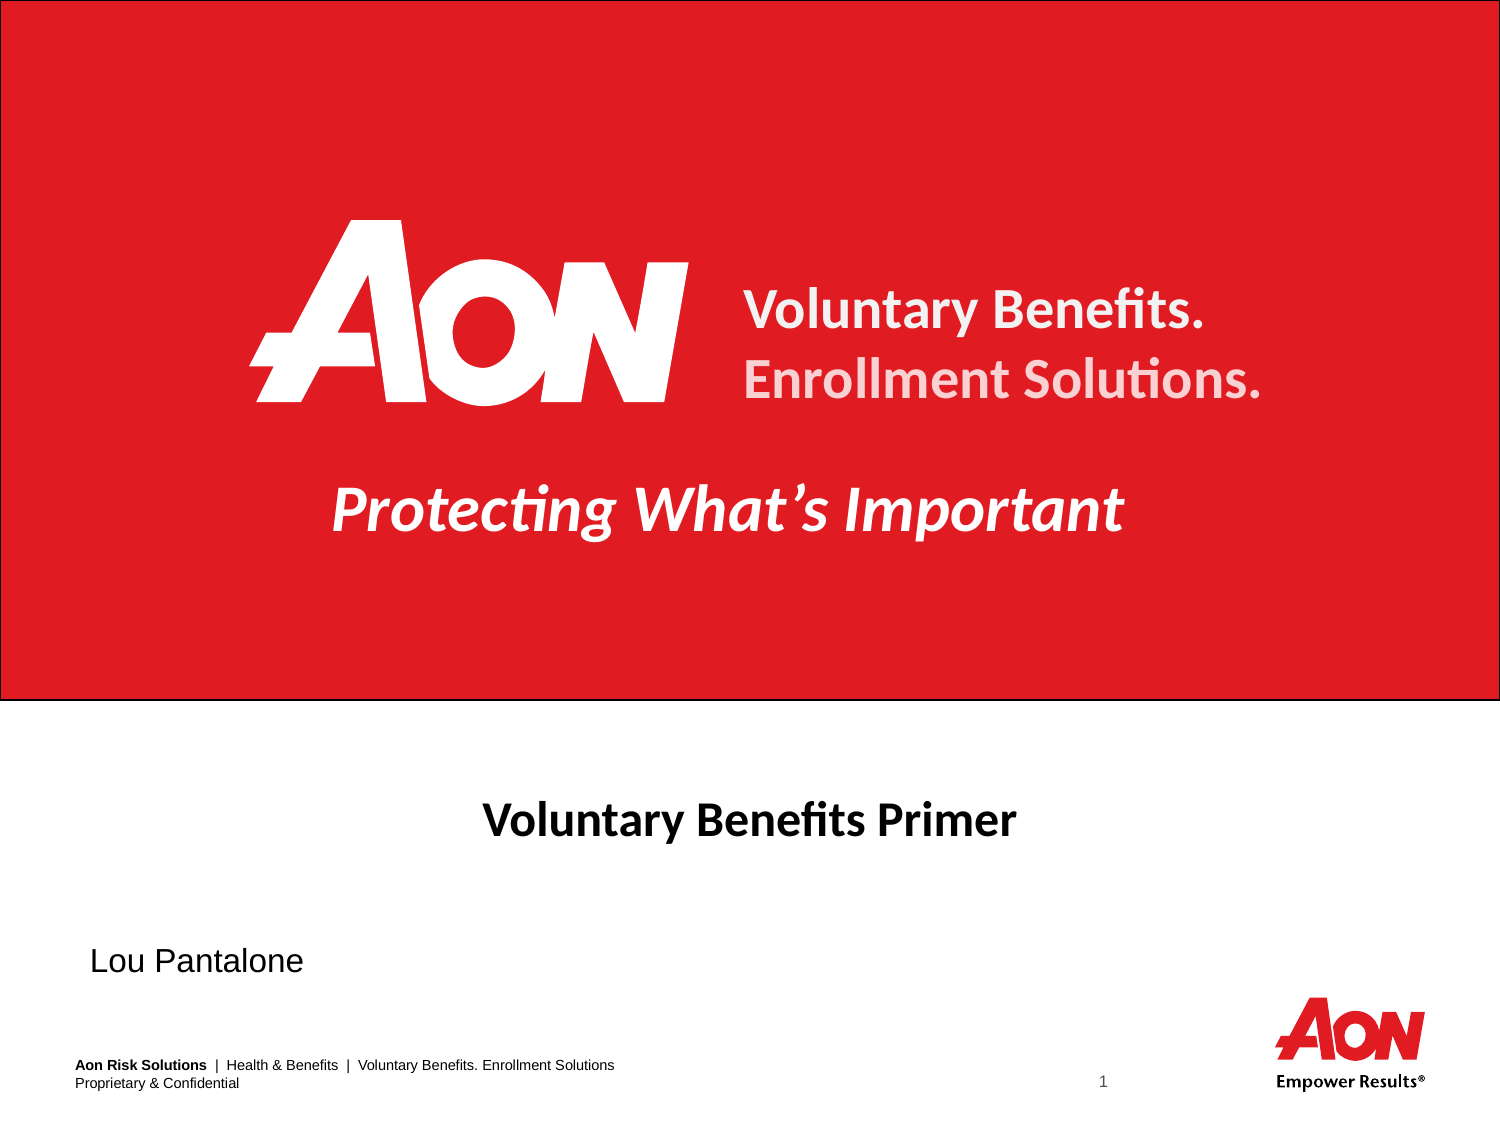

Voluntary Benefits.
Enrollment Solutions.

Protecting What’s Important
Voluntary Benefits Primer
Lou Pantalone